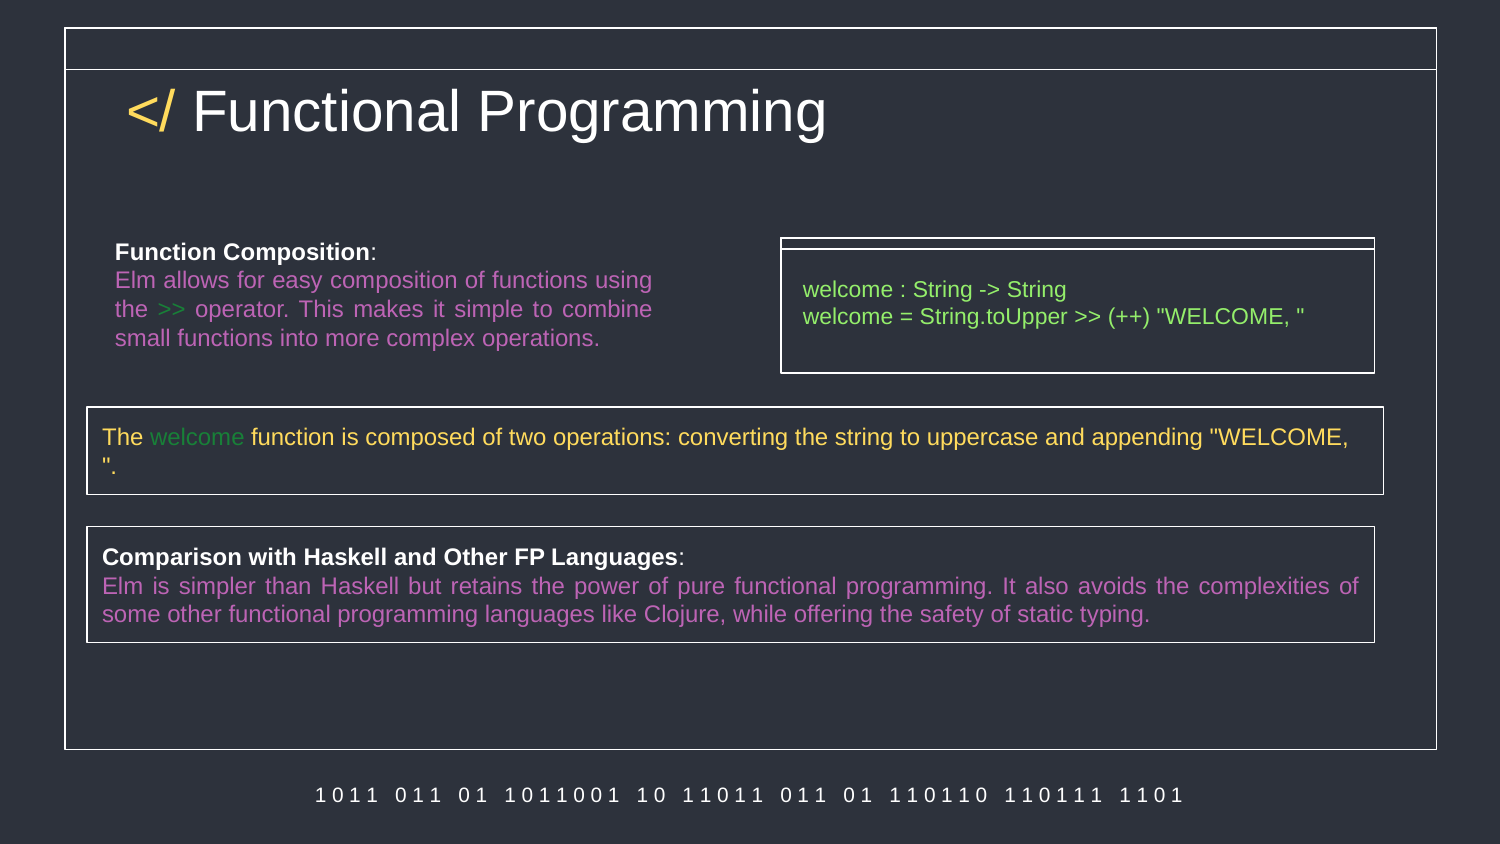

# </ Functional Programming
Function Composition:
Elm allows for easy composition of functions using the >> operator. This makes it simple to combine small functions into more complex operations.

welcome : String -> String
welcome = String.toUpper >> (++) "WELCOME, "

The welcome function is composed of two operations: converting the string to uppercase and appending "WELCOME, ".
Comparison with Haskell and Other FP Languages:
Elm is simpler than Haskell but retains the power of pure functional programming. It also avoids the complexities of some other functional programming languages like Clojure, while offering the safety of static typing.